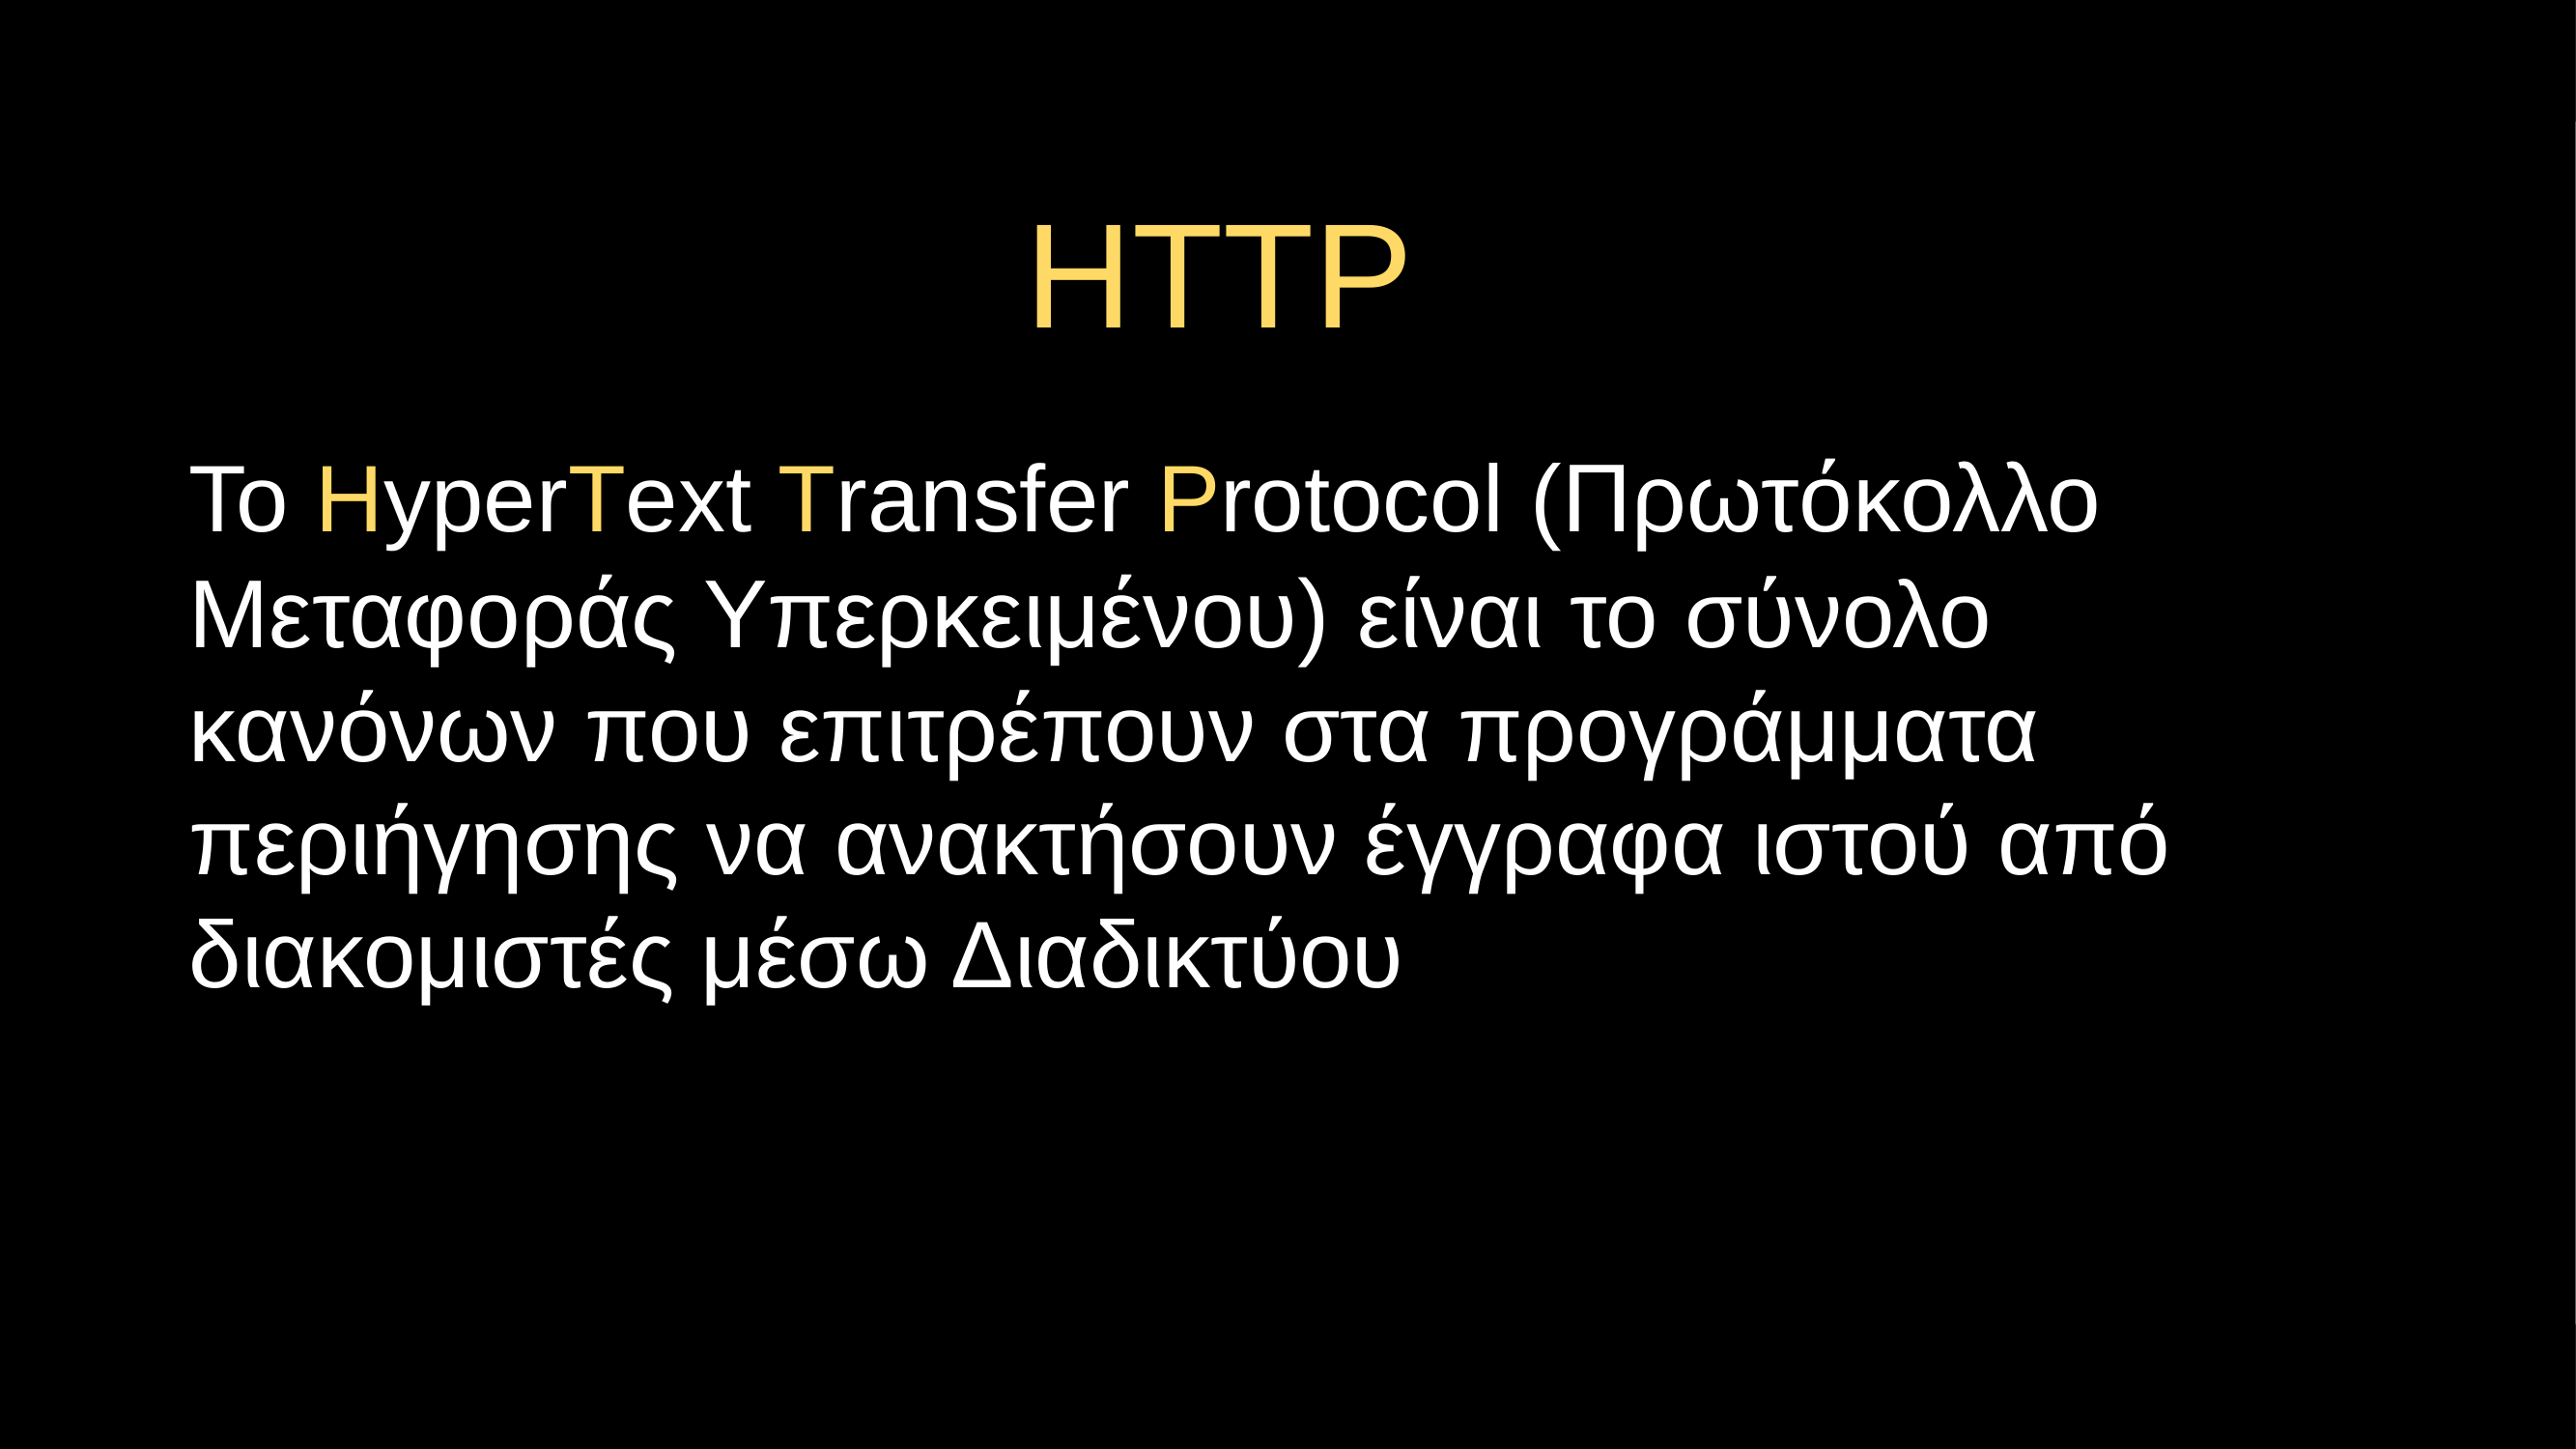

# HTTP
Το HyperText Transfer Protocol (Πρωτόκολλο Μεταφοράς Υπερκειμένου) είναι το σύνολο κανόνων που επιτρέπουν στα προγράμματα περιήγησης να ανακτήσουν έγγραφα ιστού από διακομιστές μέσω Διαδικτύου